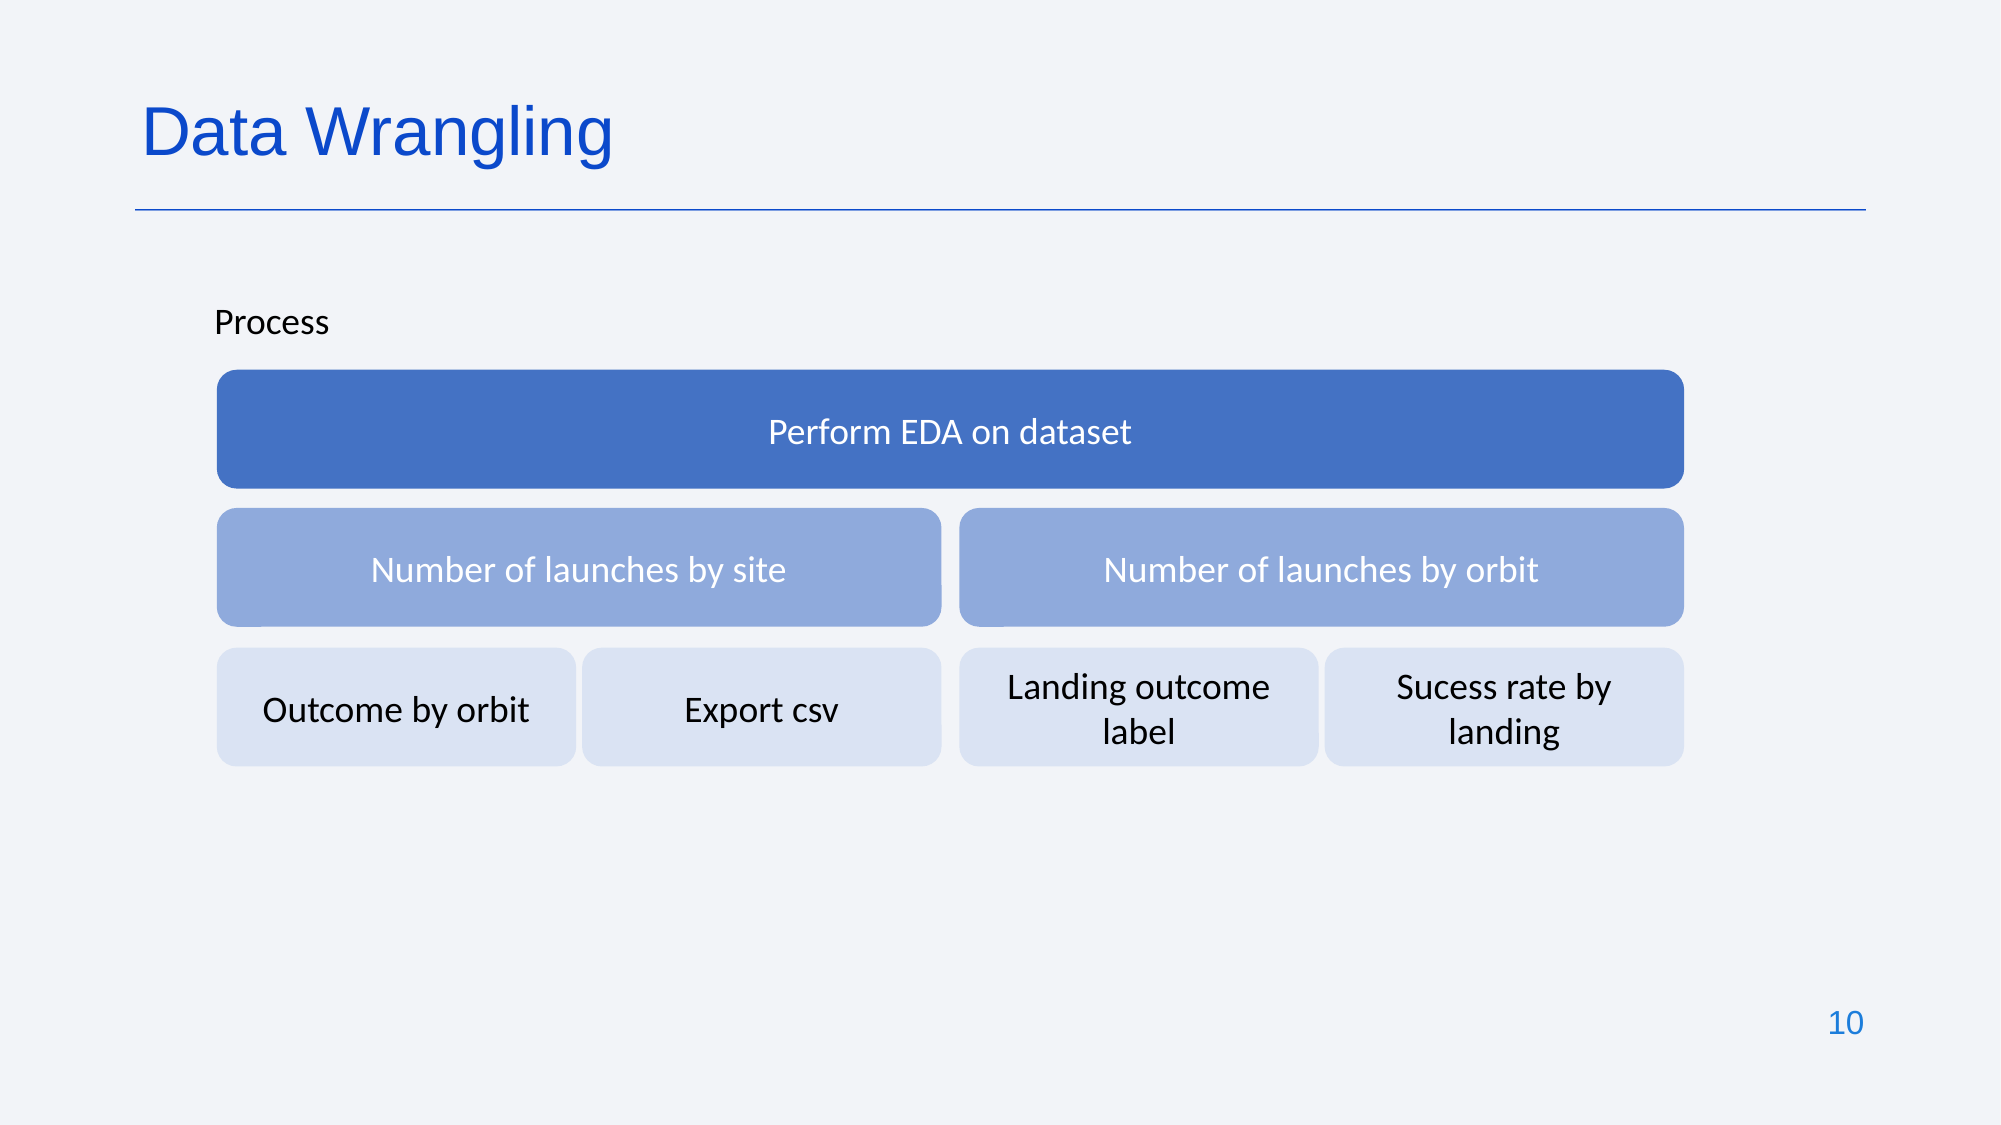

Data Wrangling
Process
Perform EDA on dataset
Number of launches by site
Number of launches by orbit
Outcome by orbit
Export csv
Landing outcome label
Sucess rate by landing
10